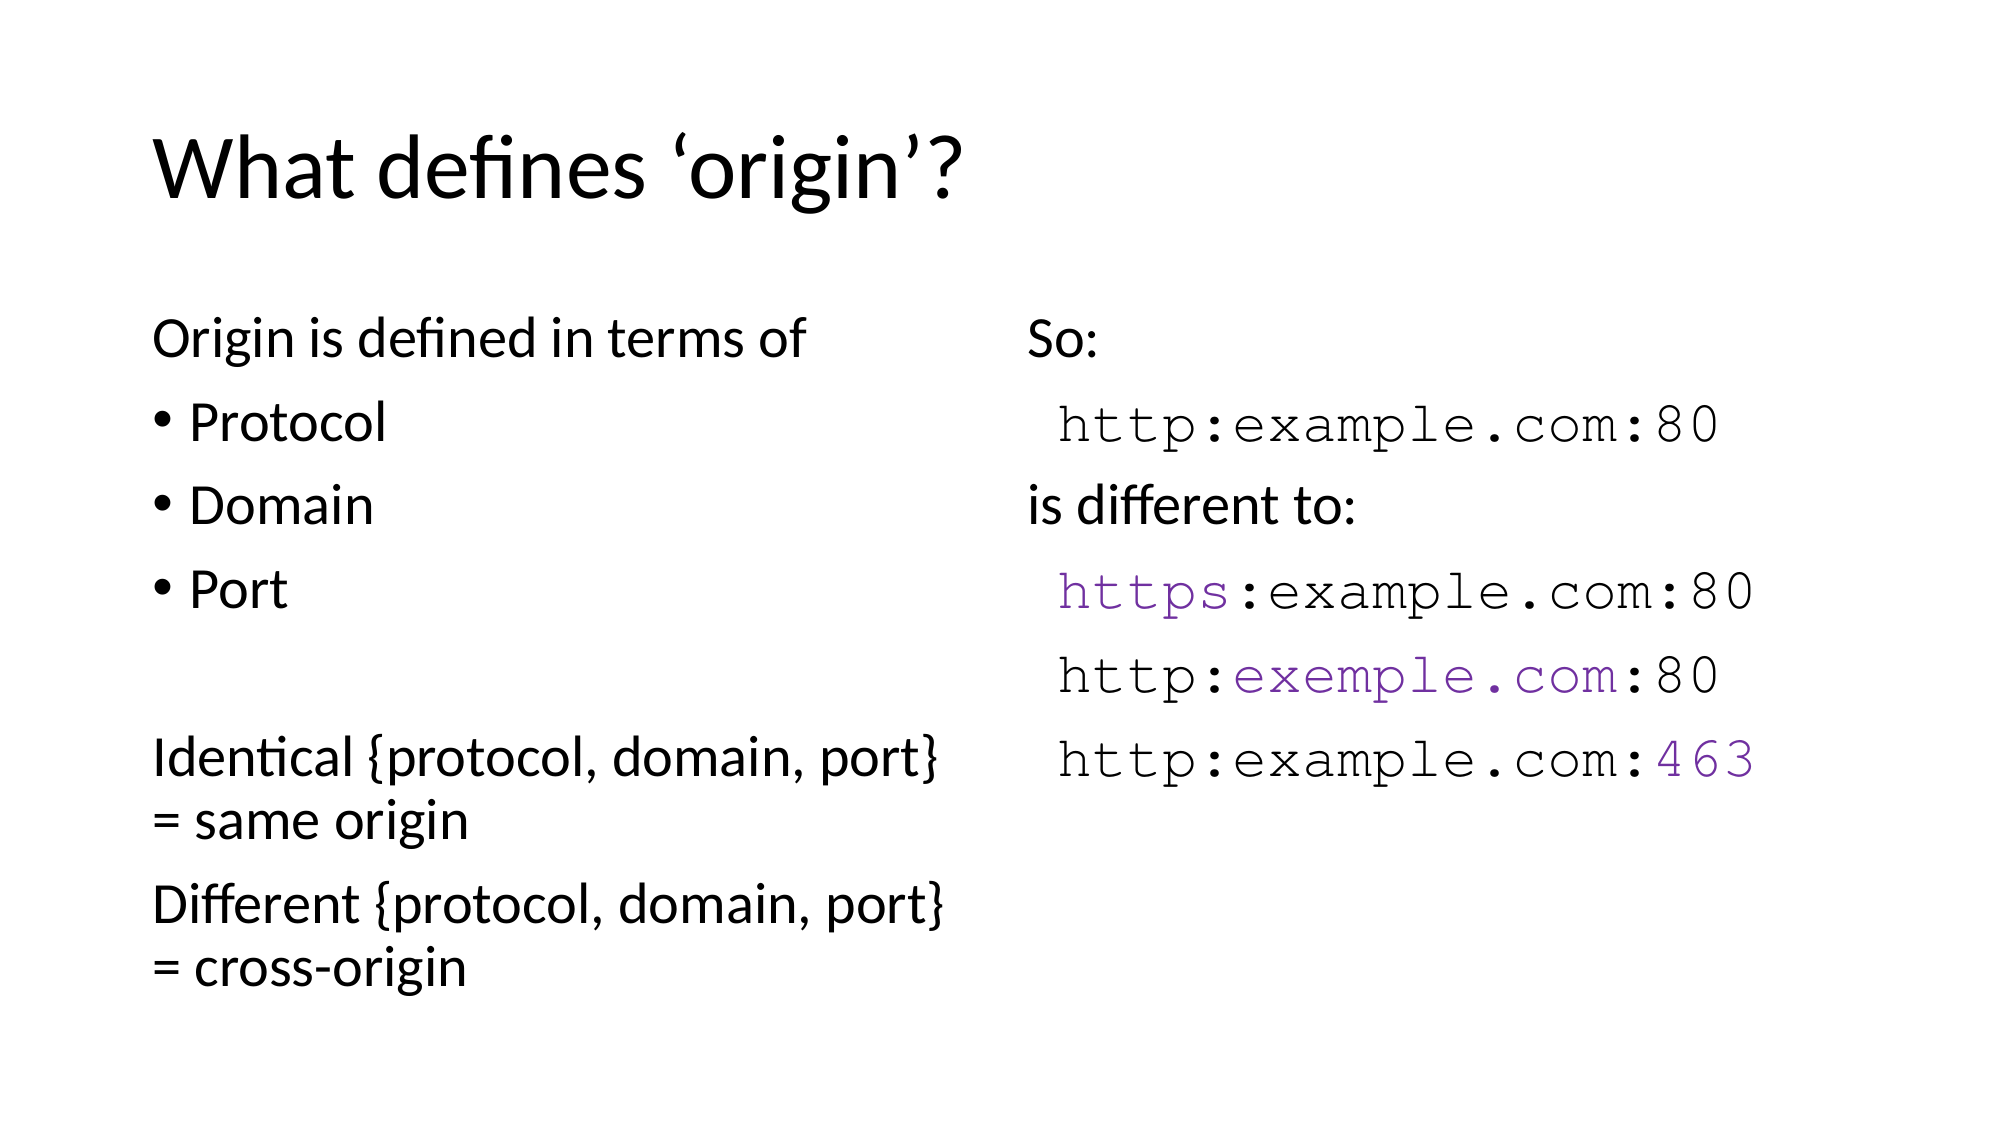

# What defines ‘origin’?
Origin is defined in terms of
Protocol
Domain
Port

Identical {protocol, domain, port} = same origin
Different {protocol, domain, port} = cross-origin

So:
http:example.com:80
is different to:
https:example.com:80
http:exemple.com:80
http:example.com:463